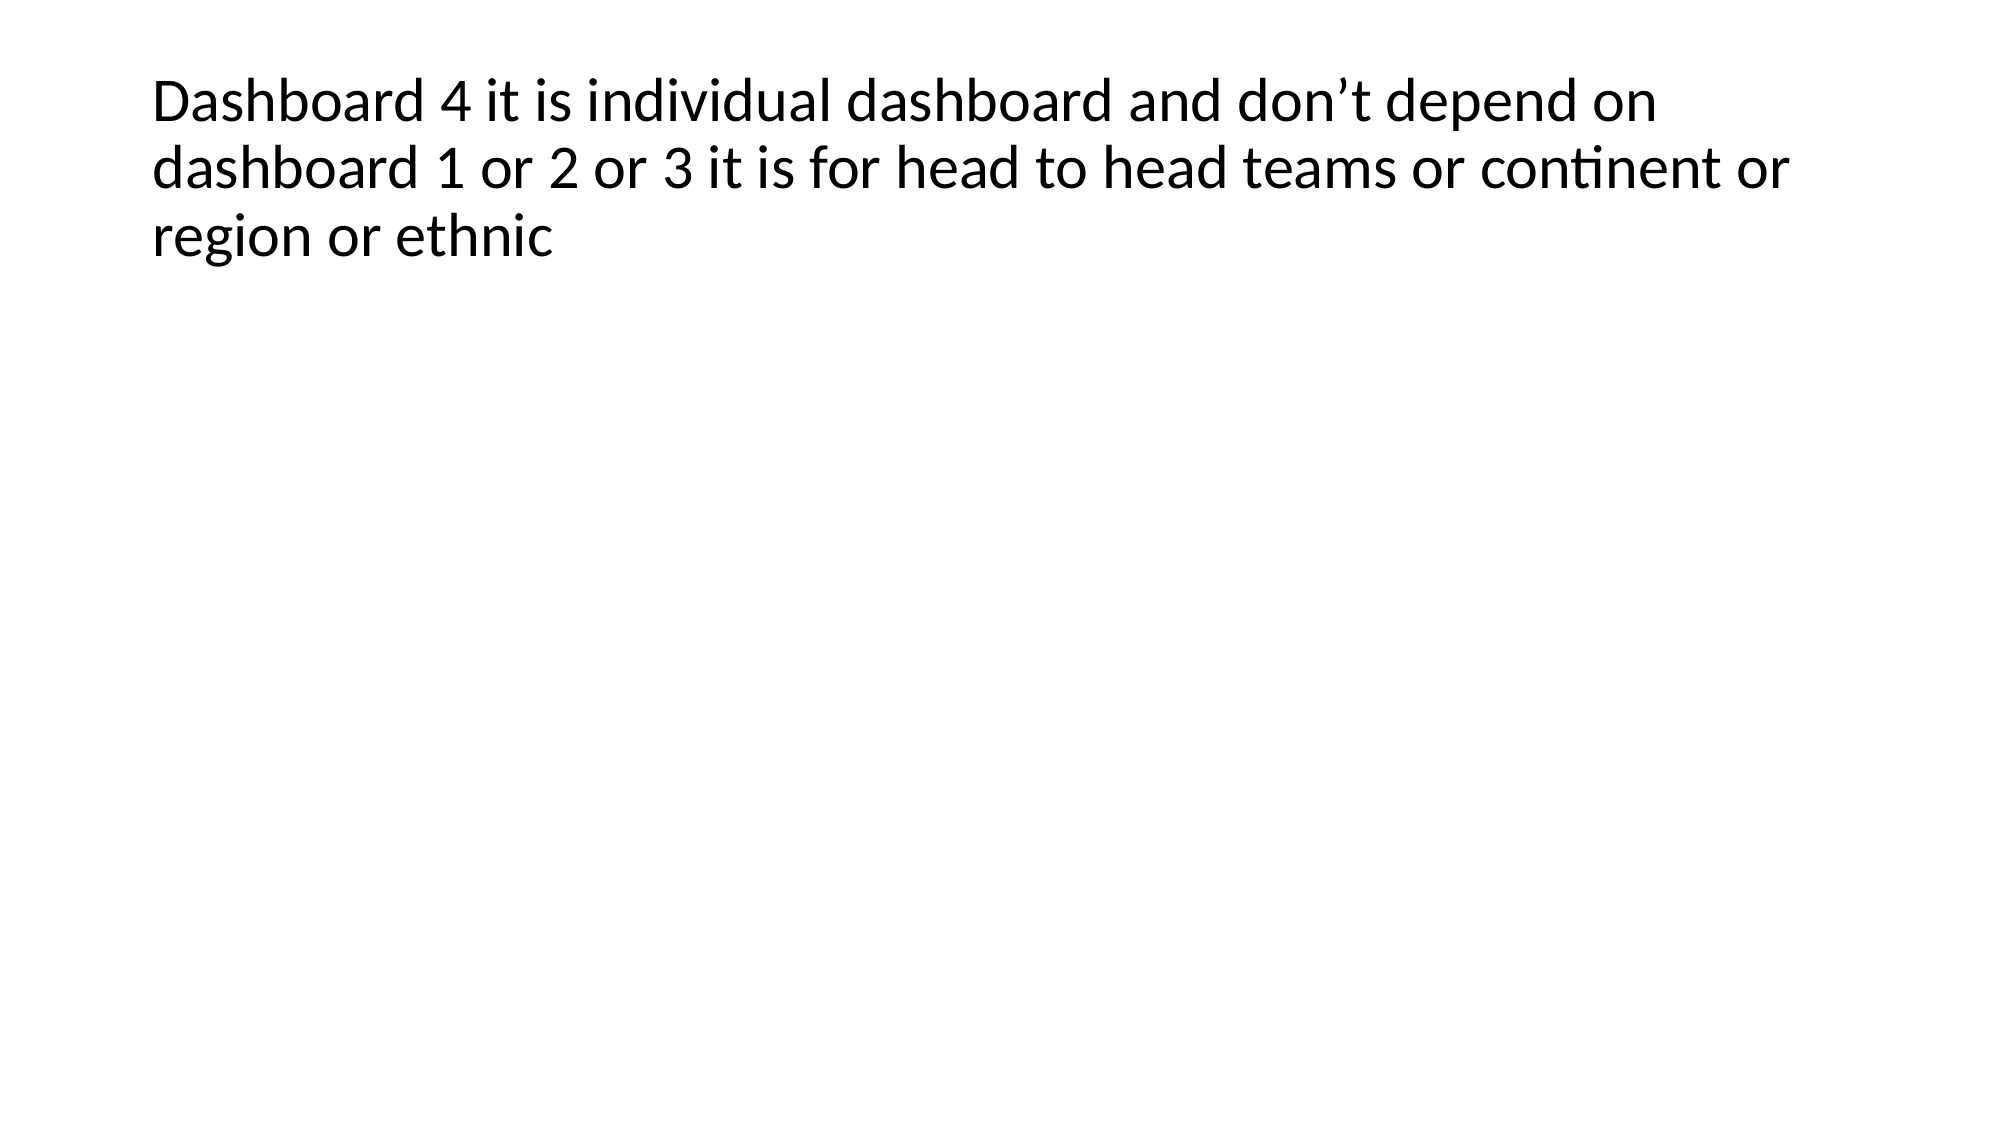

# Dashboard 4 it is individual dashboard and don’t depend on dashboard 1 or 2 or 3 it is for head to head teams or continent or region or ethnic